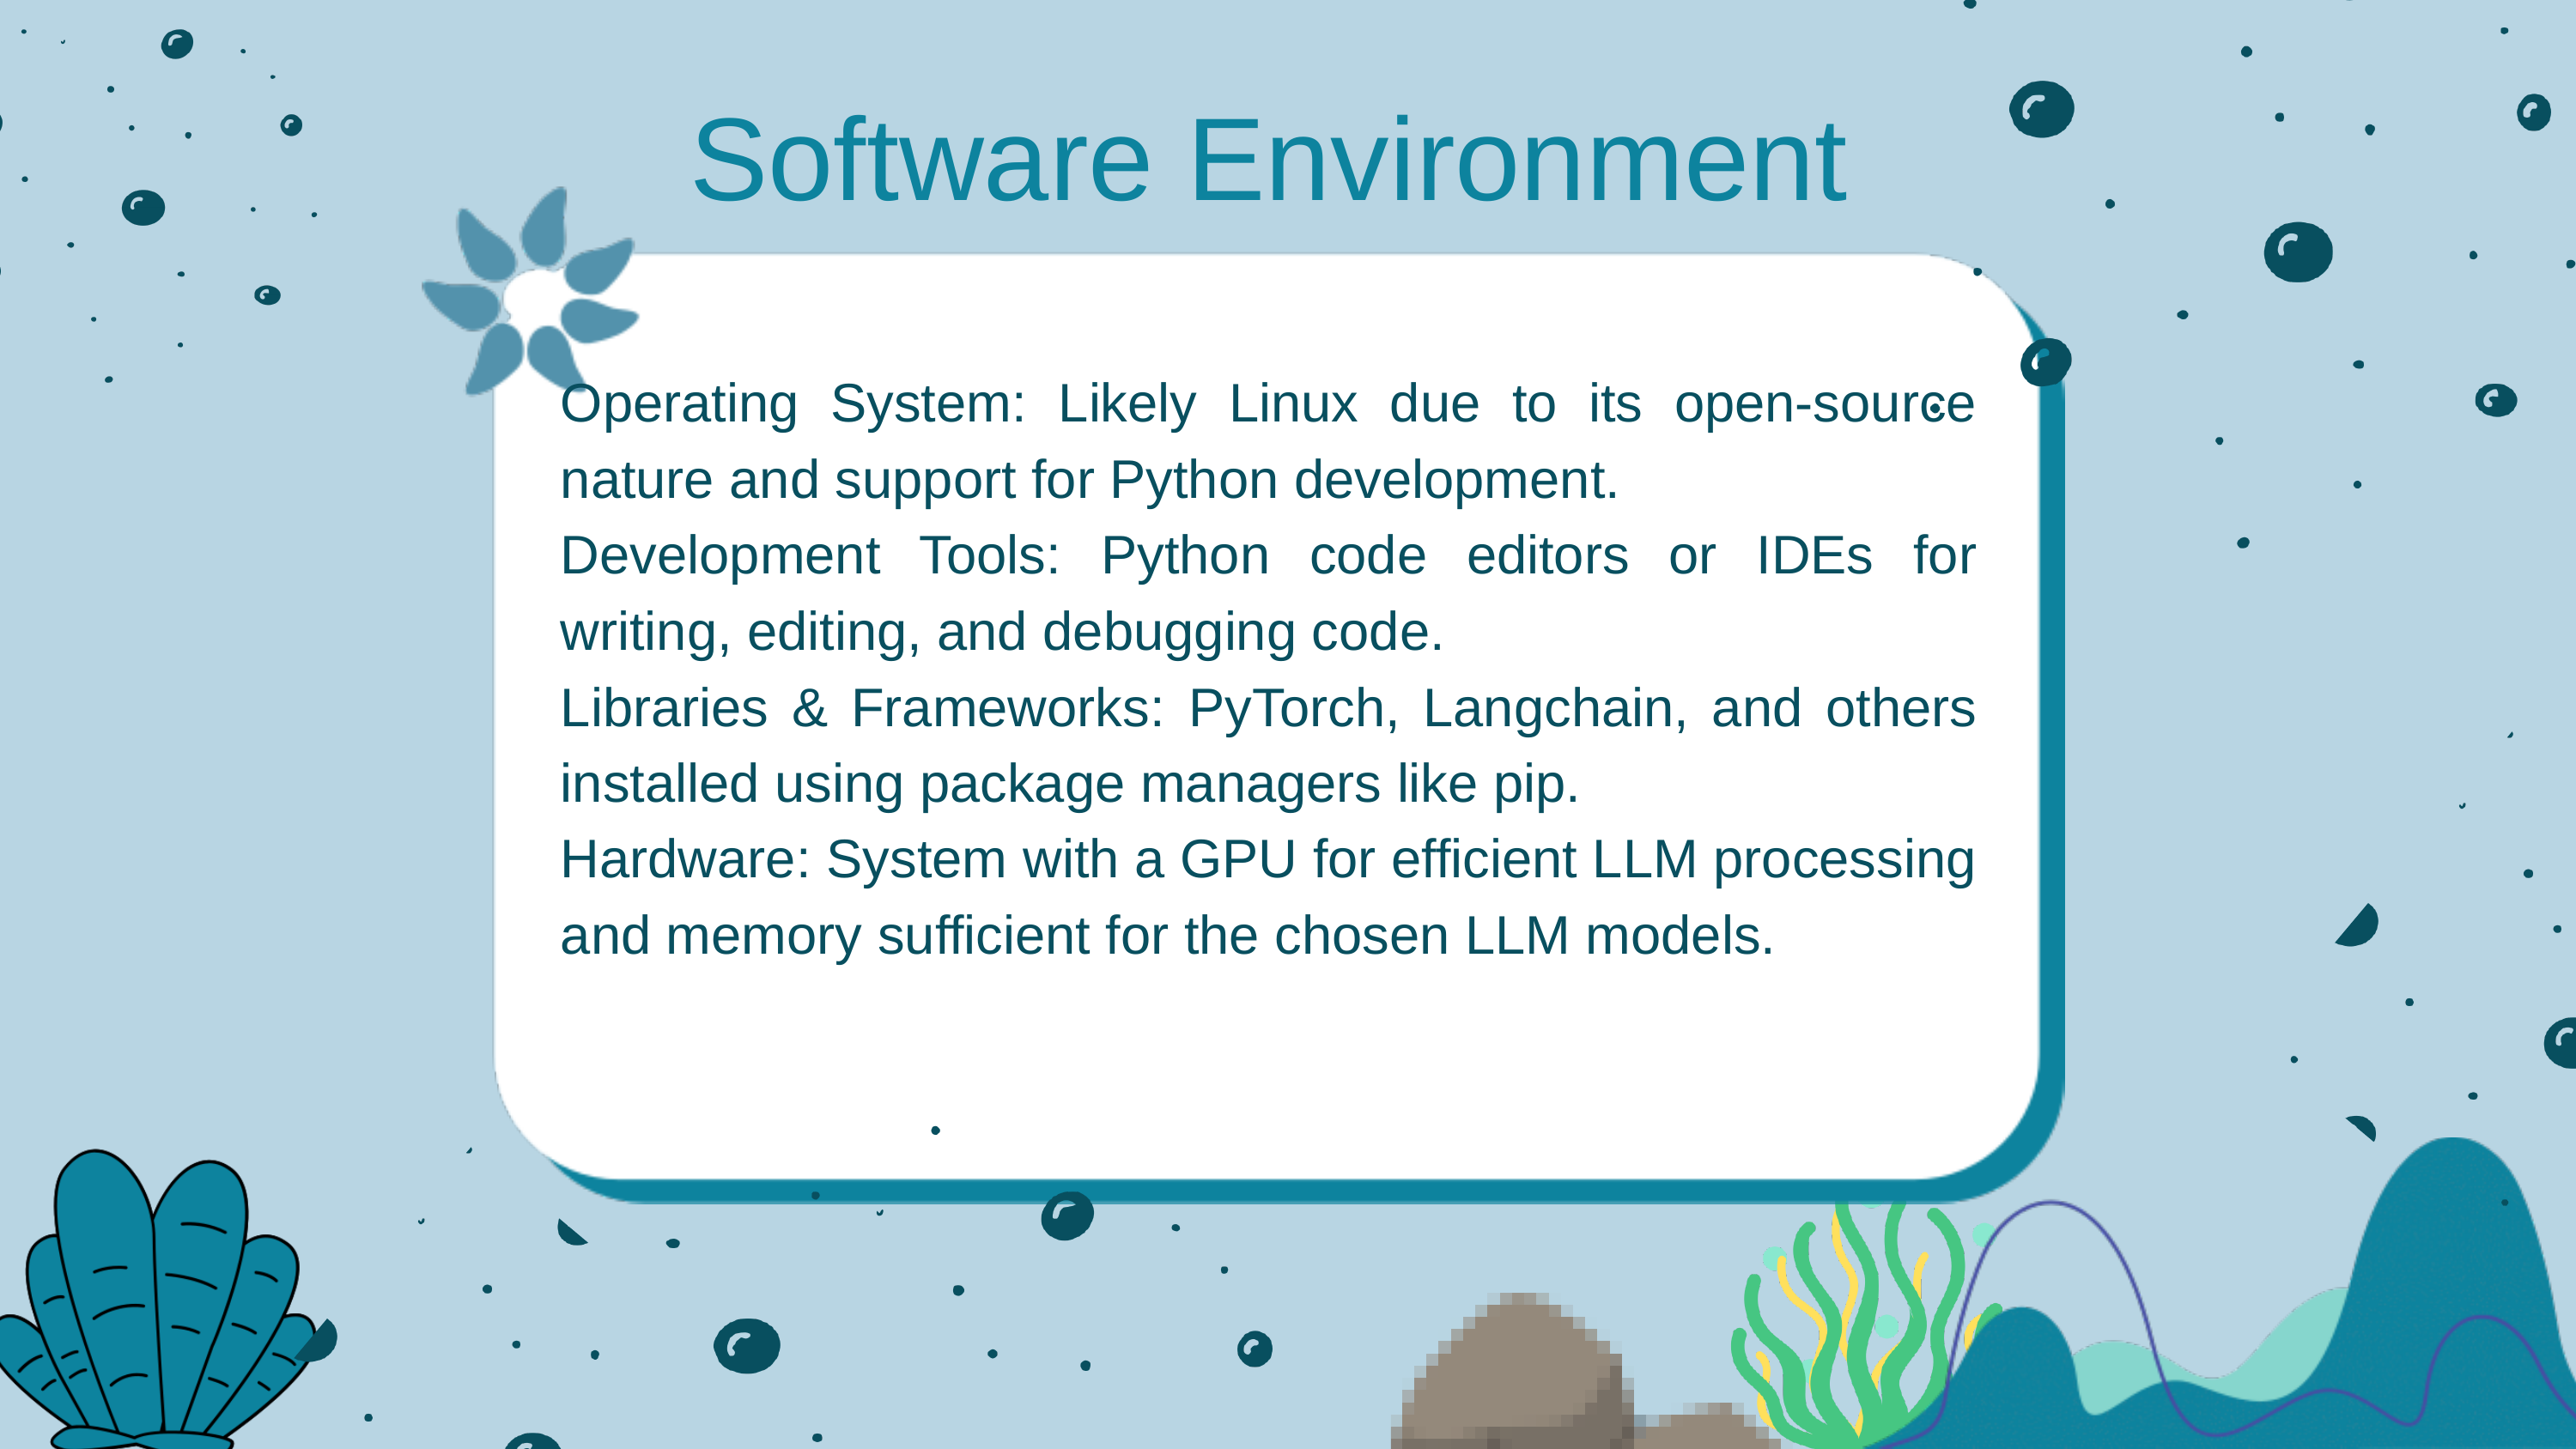

Software Environment

Operating System: Likely Linux due to its open-source nature and support for Python development.
Development Tools: Python code editors or IDEs for writing, editing, and debugging code.
Libraries & Frameworks: PyTorch, Langchain, and others installed using package managers like pip.
Hardware: System with a GPU for efficient LLM processing and memory sufficient for the chosen LLM models.